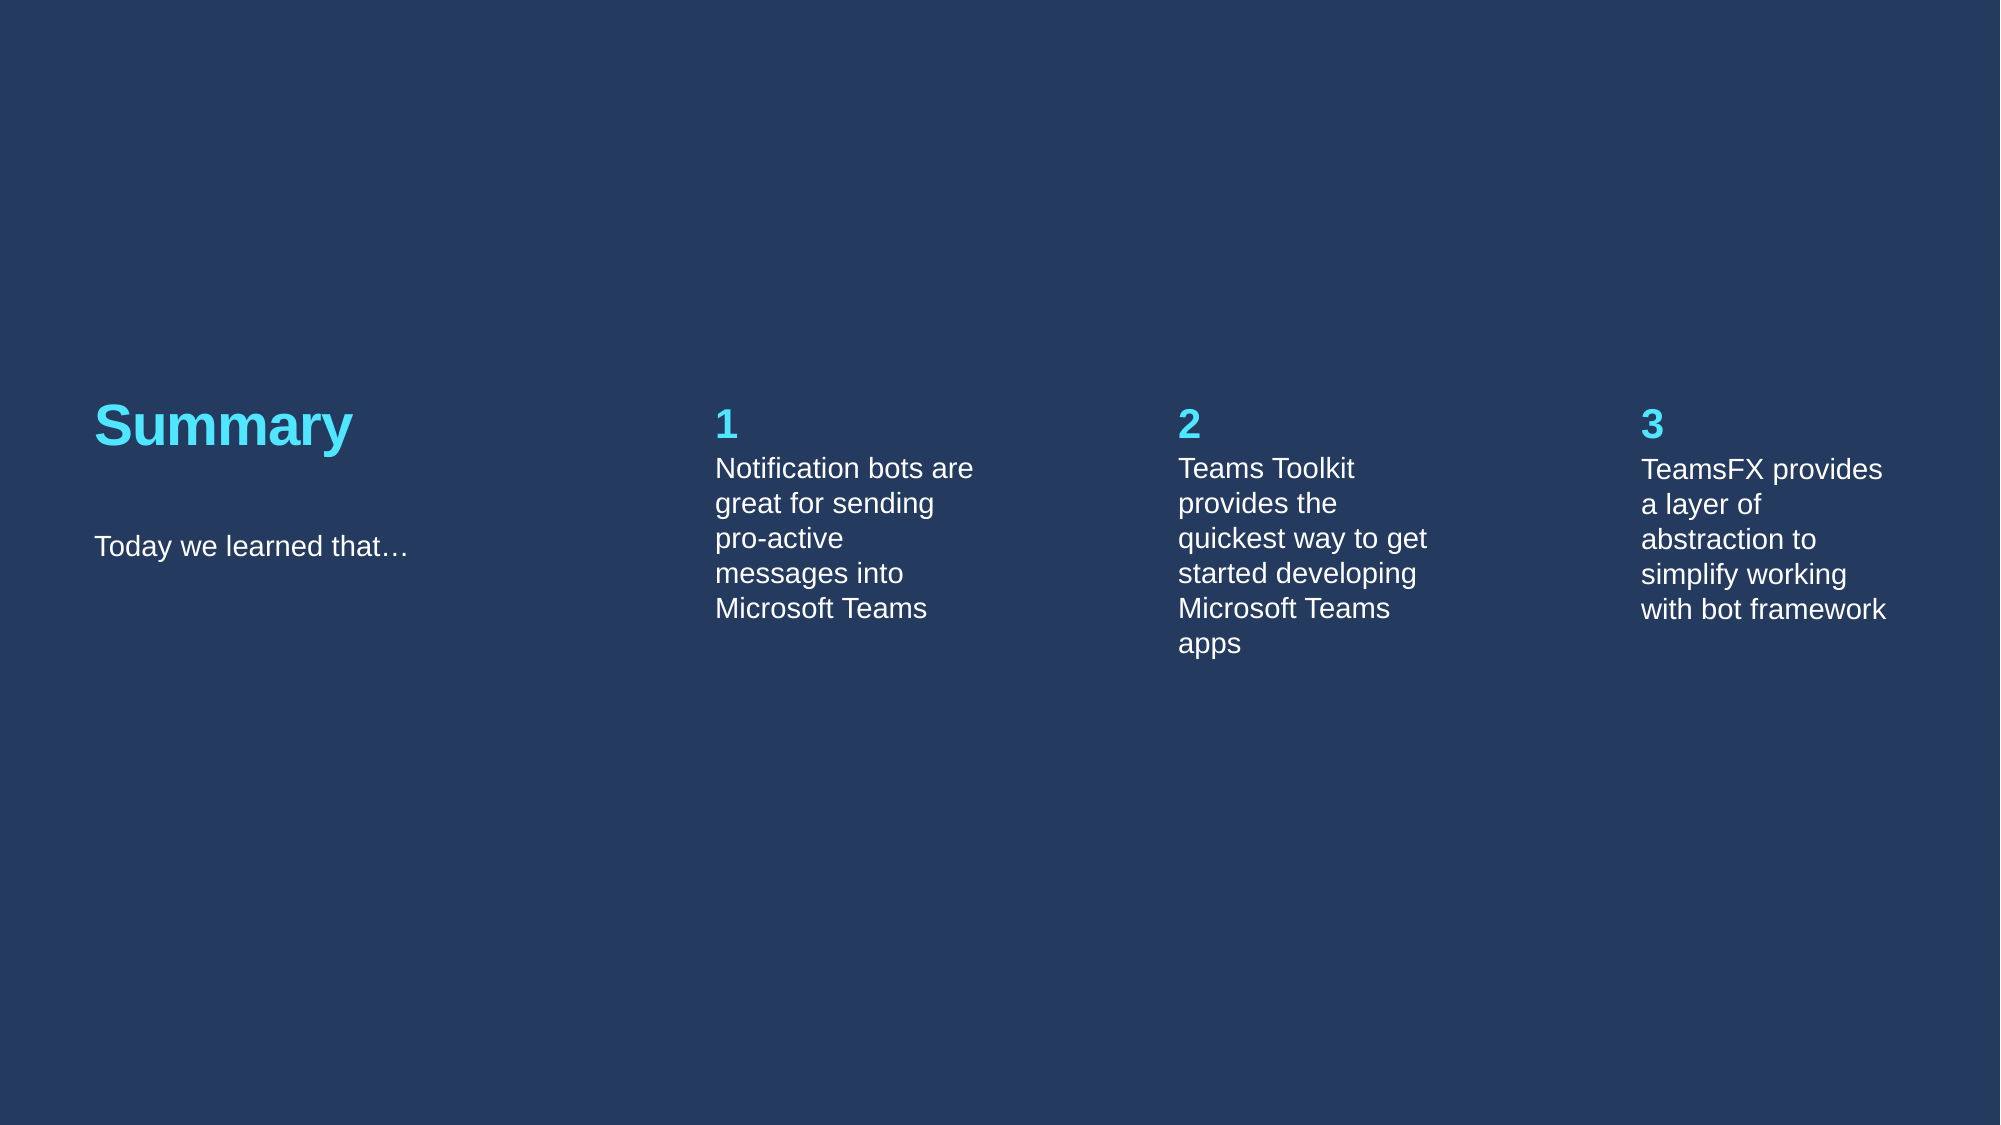

# Summary
1
2
3
Notification bots are great for sending pro-active messages into Microsoft Teams
Teams Toolkit provides the quickest way to get started developing Microsoft Teams apps
TeamsFX provides a layer of abstraction to simplify working with bot framework
Today we learned that…